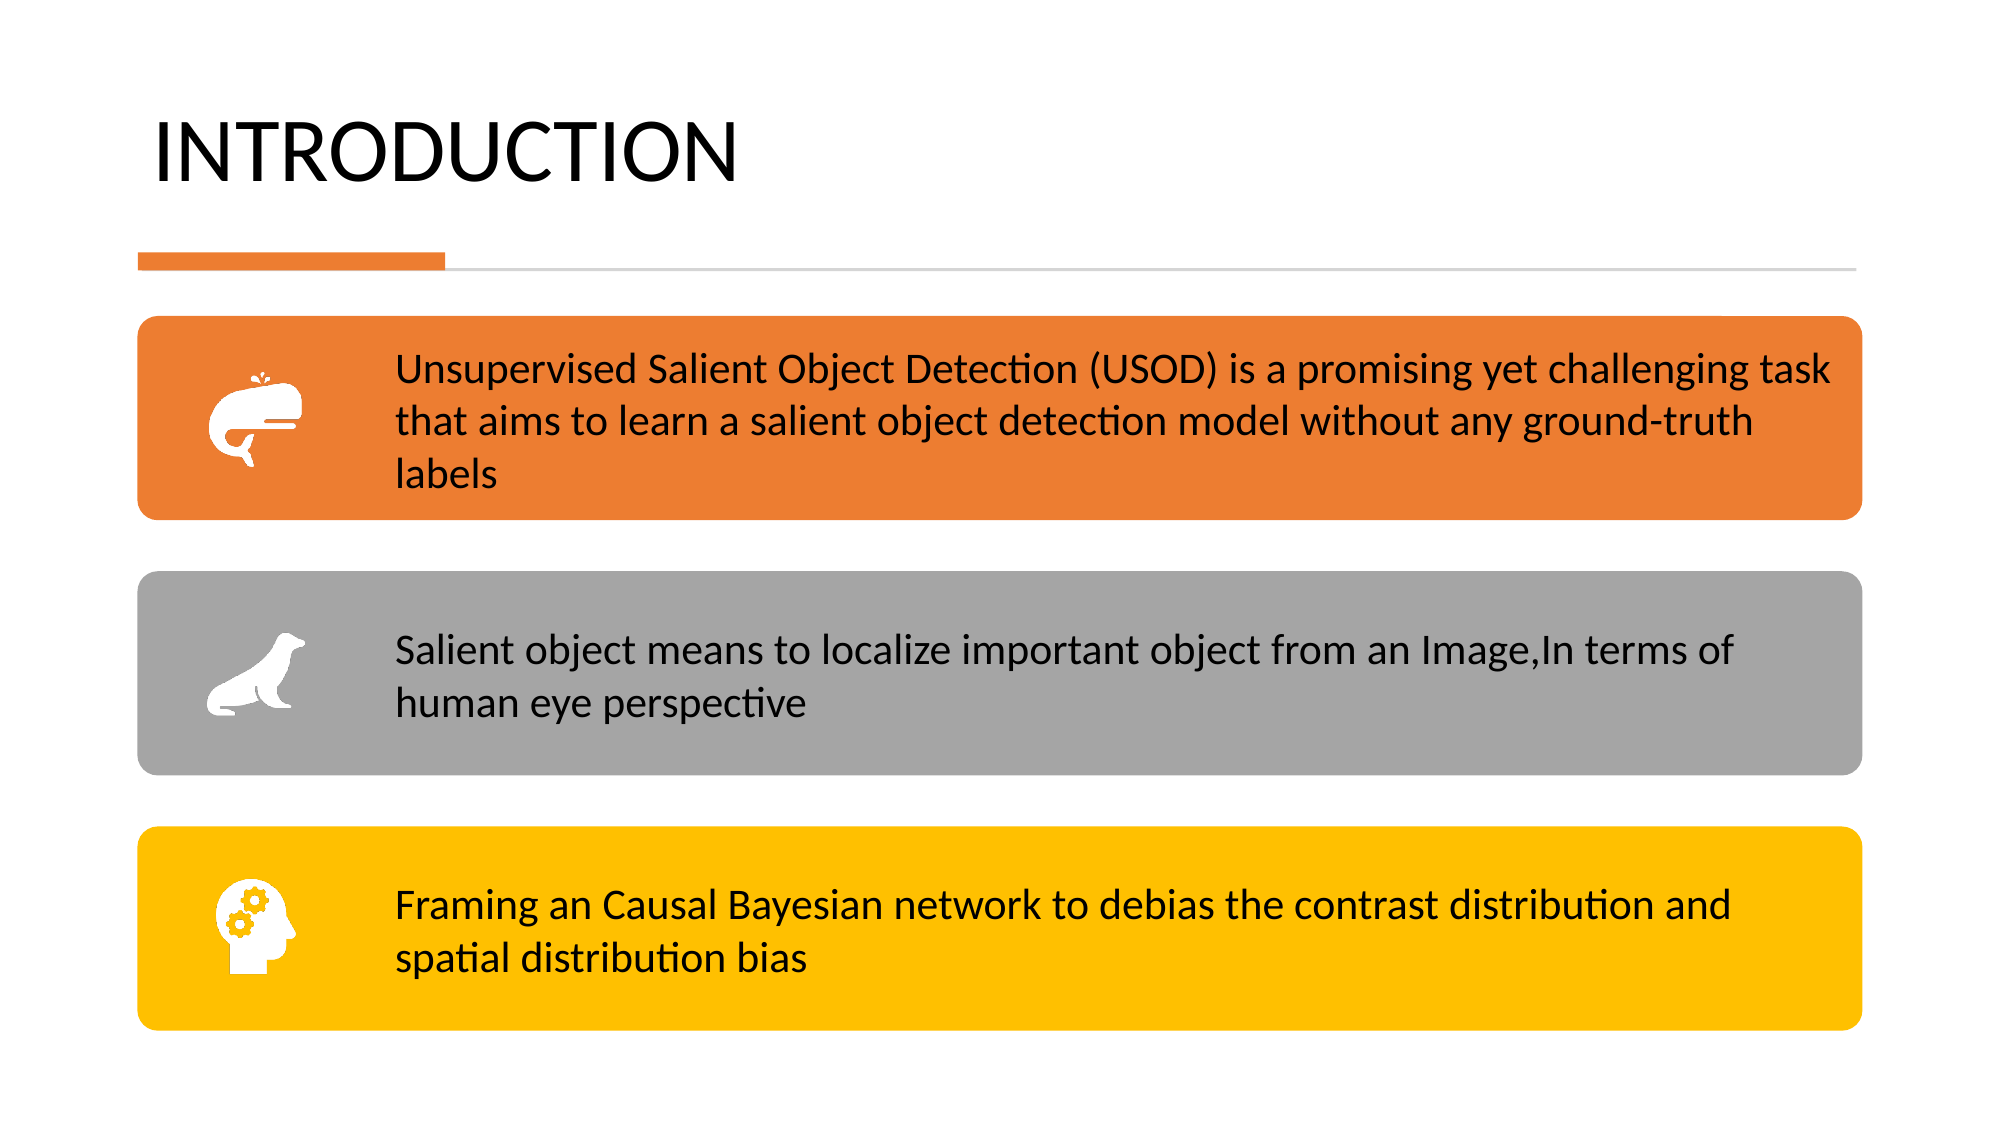

# INTRODUCTION

Unsupervised Salient Object Detection (USOD) is a promising yet challenging task that aims to learn a salient object detection model without any ground-truth labels
Salient object means to localize important object from an Image,In terms of human eye perspective
Framing an Causal Bayesian network to debias the contrast distribution and spatial distribution bias